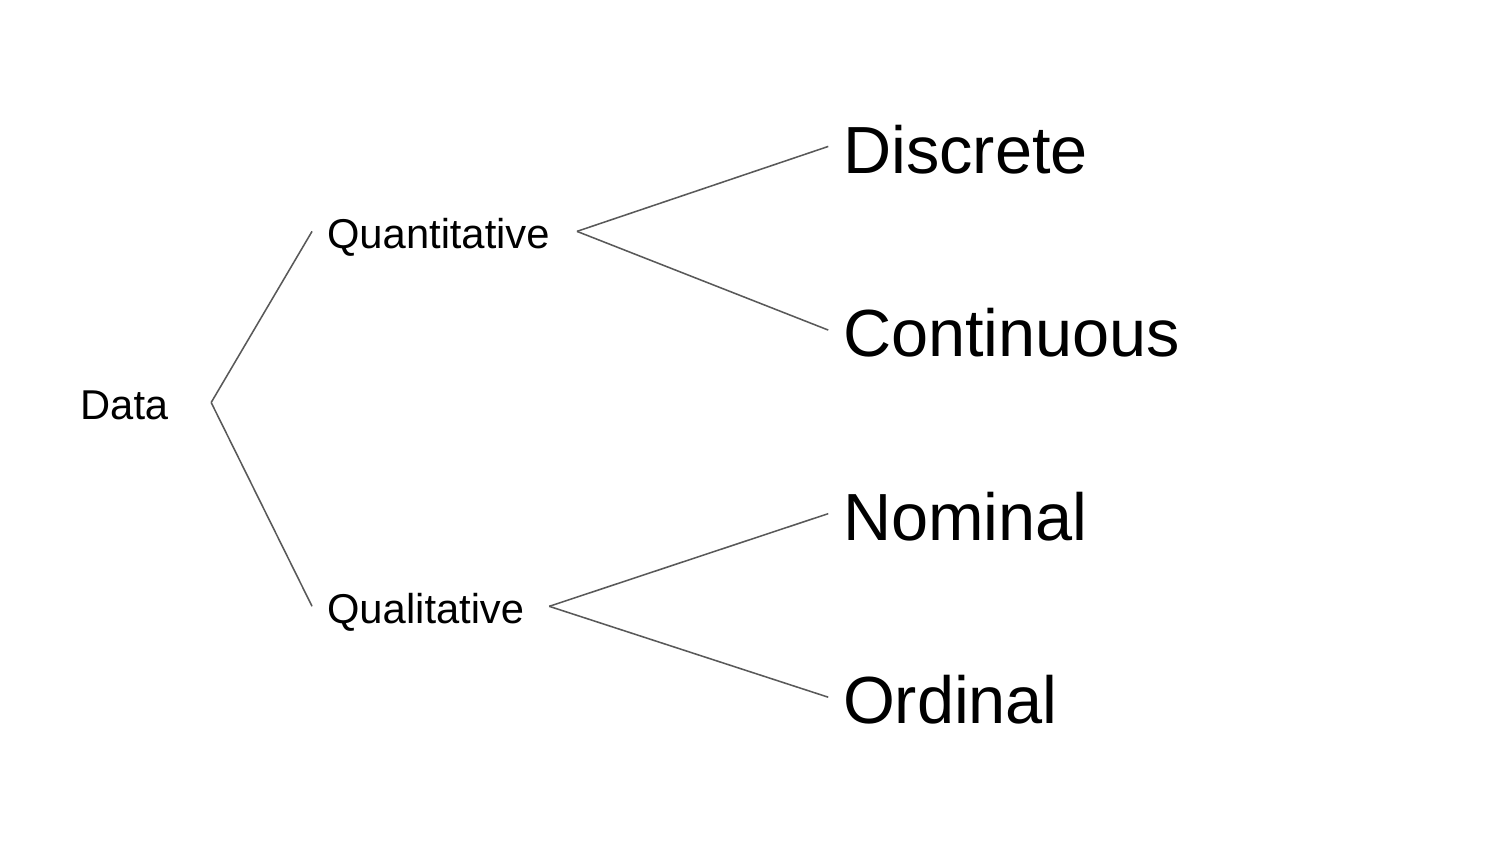

Discrete
Quantitative
Continuous
Data
Nominal
Qualitative
Ordinal